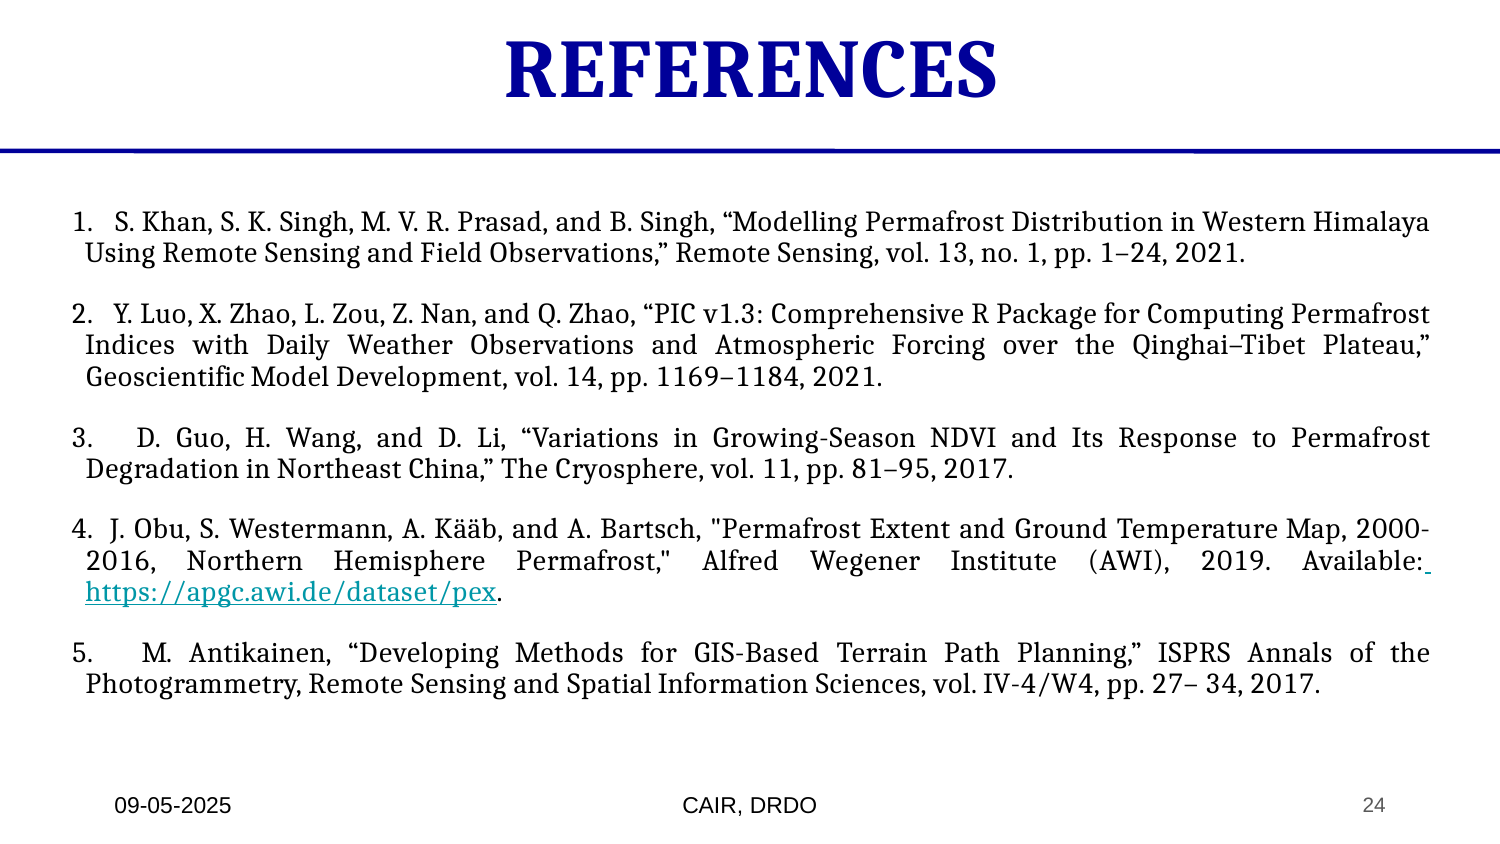

REFERENCES
   S. Khan, S. K. Singh, M. V. R. Prasad, and B. Singh, “Modelling Permafrost Distribution in Western Himalaya Using Remote Sensing and Field Observations,” Remote Sensing, vol. 13, no. 1, pp. 1–24, 2021.
   Y. Luo, X. Zhao, L. Zou, Z. Nan, and Q. Zhao, “PIC v1.3: Comprehensive R Package for Computing Permafrost Indices with Daily Weather Observations and Atmospheric Forcing over the Qinghai–Tibet Plateau,” Geoscientific Model Development, vol. 14, pp. 1169–1184, 2021.
   D. Guo, H. Wang, and D. Li, “Variations in Growing-Season NDVI and Its Response to Permafrost Degradation in Northeast China,” The Cryosphere, vol. 11, pp. 81–95, 2017.
  J. Obu, S. Westermann, A. Kääb, and A. Bartsch, "Permafrost Extent and Ground Temperature Map, 2000-2016, Northern Hemisphere Permafrost," Alfred Wegener Institute (AWI), 2019. Available: https://apgc.awi.de/dataset/pex.
   M. Antikainen, “Developing Methods for GIS-Based Terrain Path Planning,” ISPRS Annals of the Photogrammetry, Remote Sensing and Spatial Information Sciences, vol. IV-4/W4, pp. 27– 34, 2017.
09-05-2025
CAIR, DRDO
24